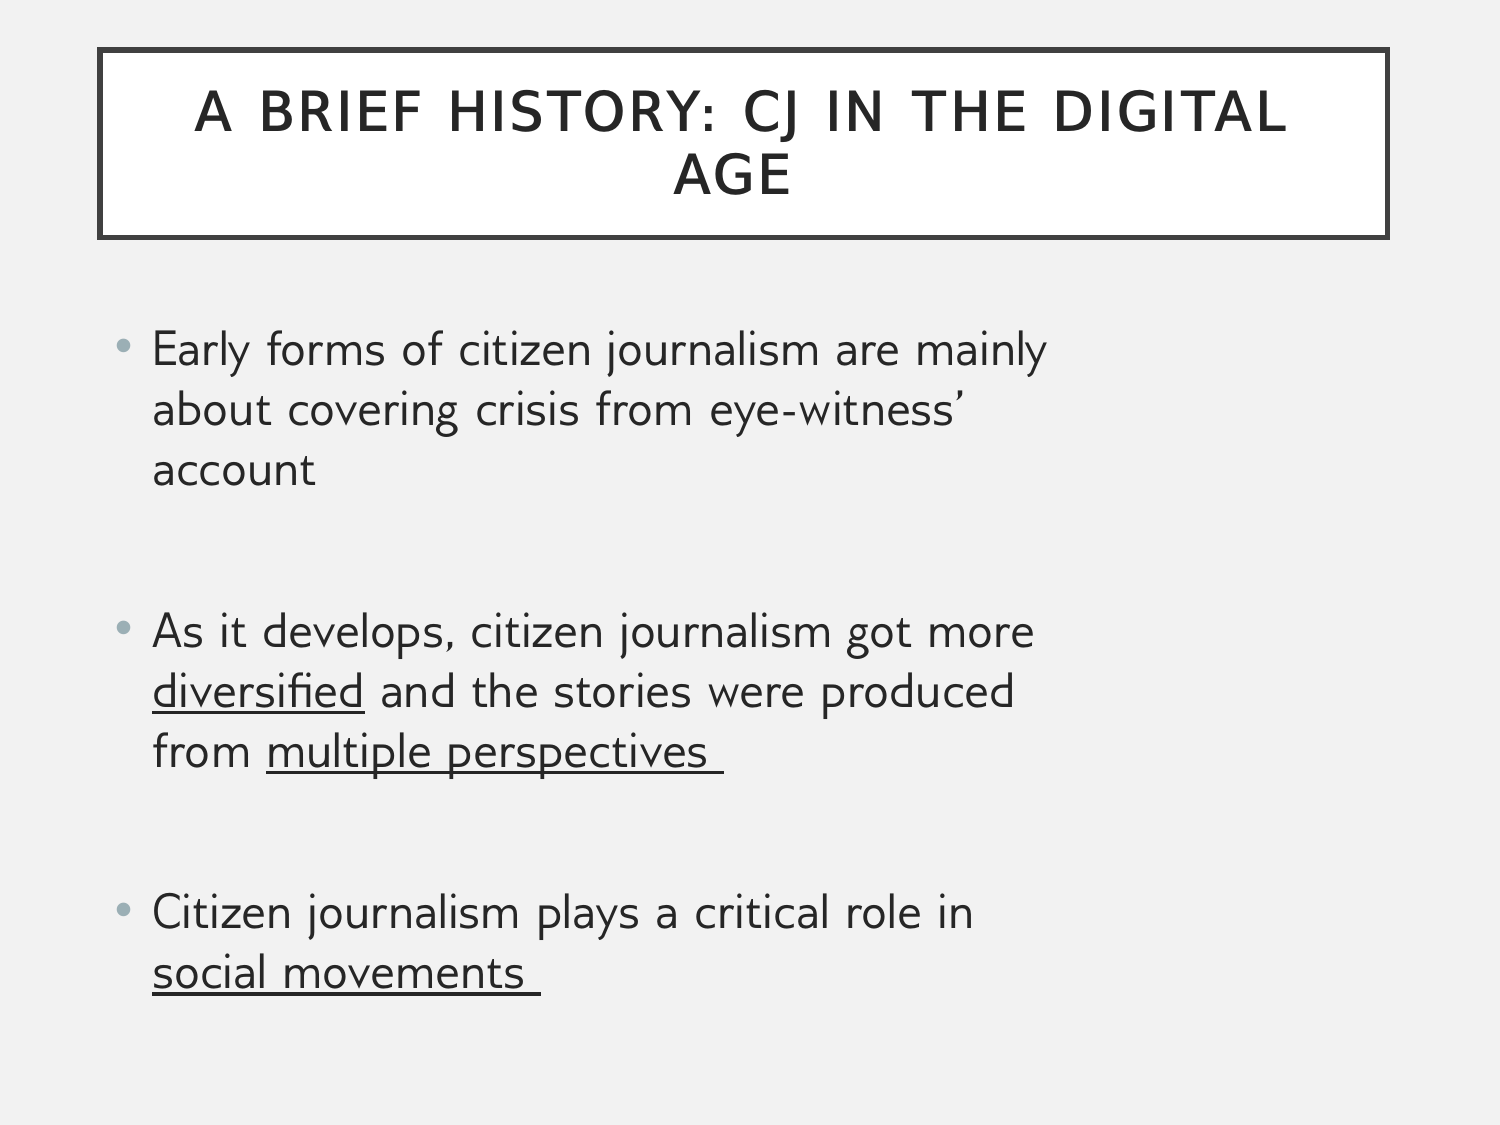

# A Brief History: CJ in the digital age
Early forms of citizen journalism are mainly about covering crisis from eye-witness’ account

As it develops, citizen journalism got more diversified and the stories were produced from multiple perspectives

Citizen journalism plays a critical role in social movements